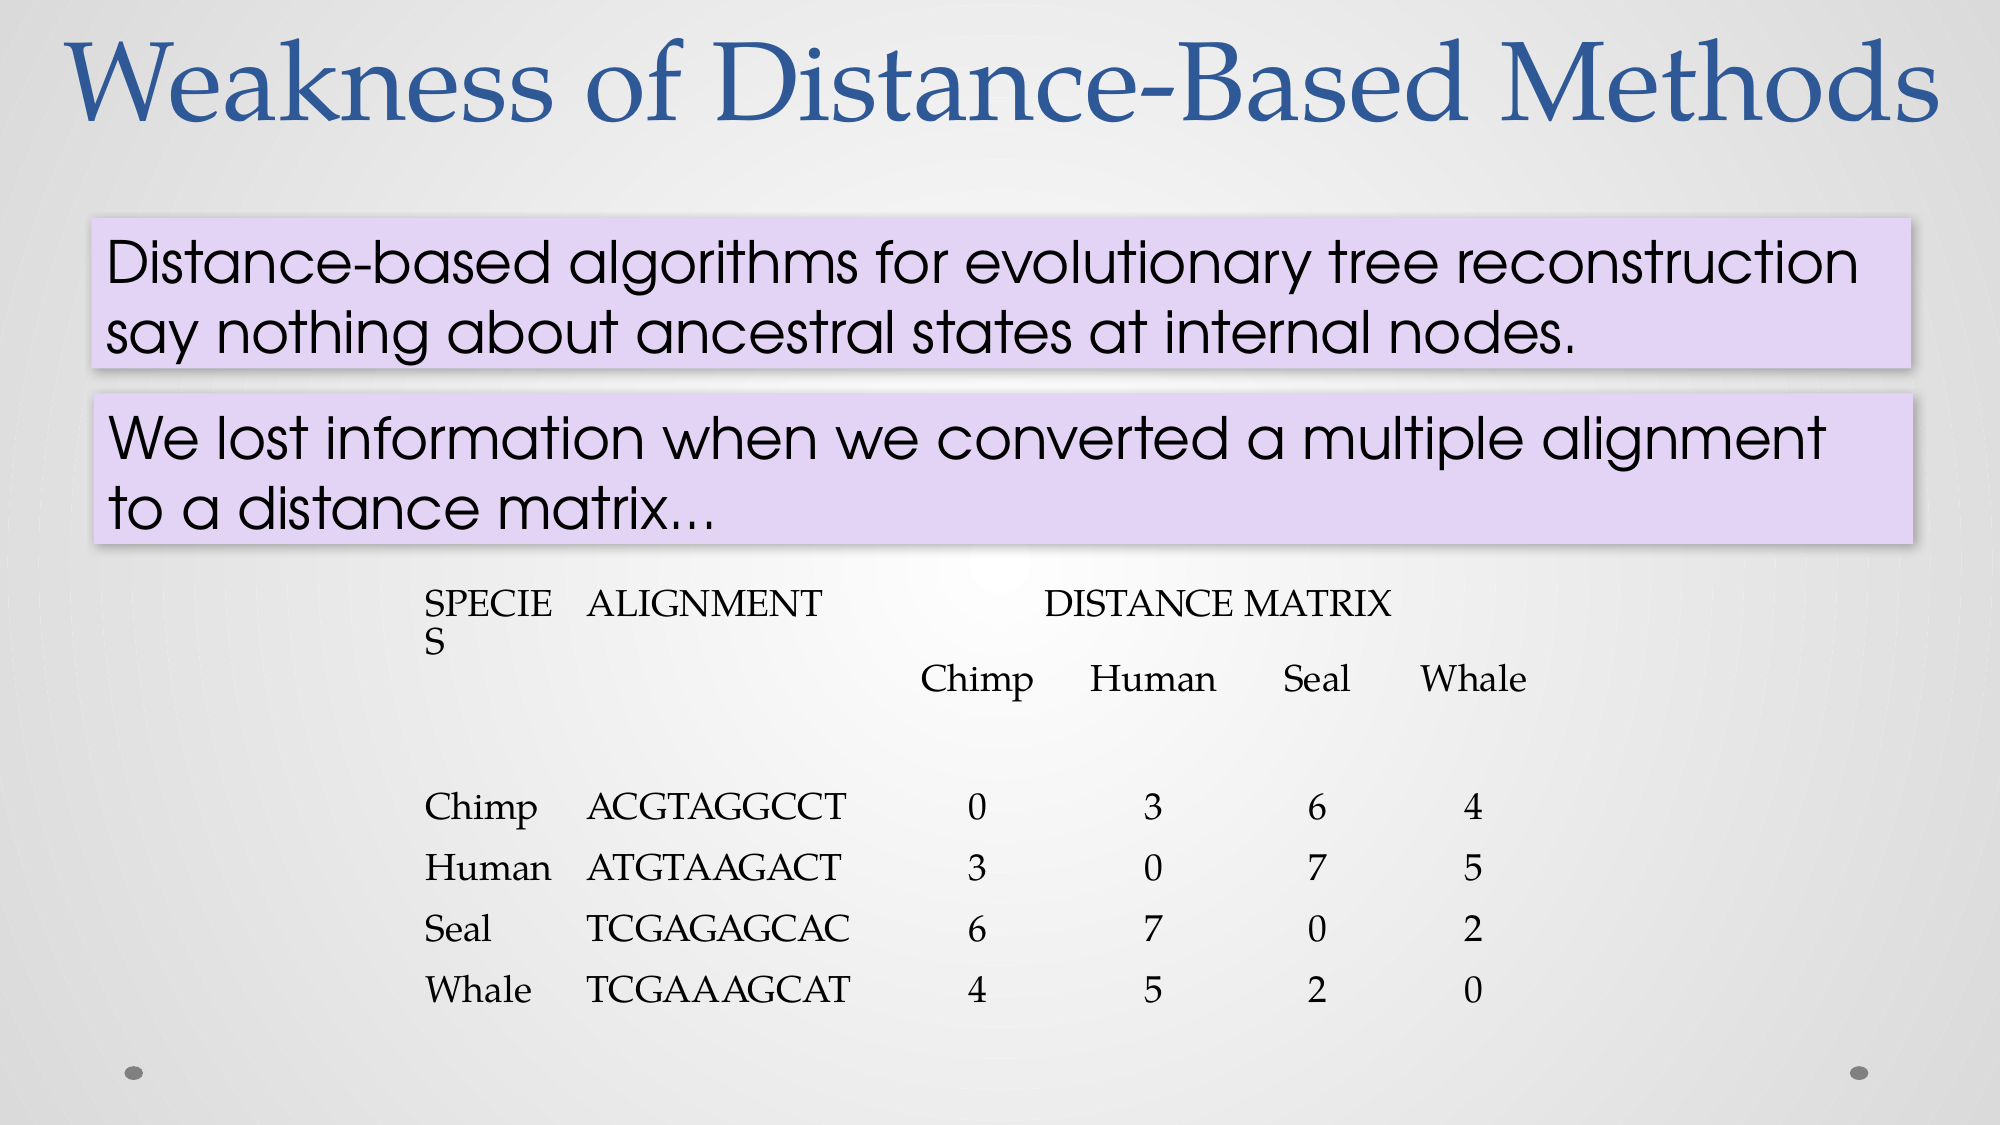

# Weakness of Distance-Based Methods
Distance-based algorithms for evolutionary tree reconstruction say nothing about ancestral states at internal nodes.

We lost information when we converted a multiple alignment to a distance matrix...

| Species | Alignment | Distance Matrix |  |  |  |
| --- | --- | --- | --- | --- | --- |
|  |  | Chimp | Human | Seal | Whale |
| Chimp | ACGTAGGCCT | 0 | 3 | 6 | 4 |
| Human | ATGTAAGACT | 3 | 0 | 7 | 5 |
| Seal | TCGAGAGCAC | 6 | 7 | 0 | 2 |
| Whale | TCGAAAGCAT | 4 | 5 | 2 | 0 |